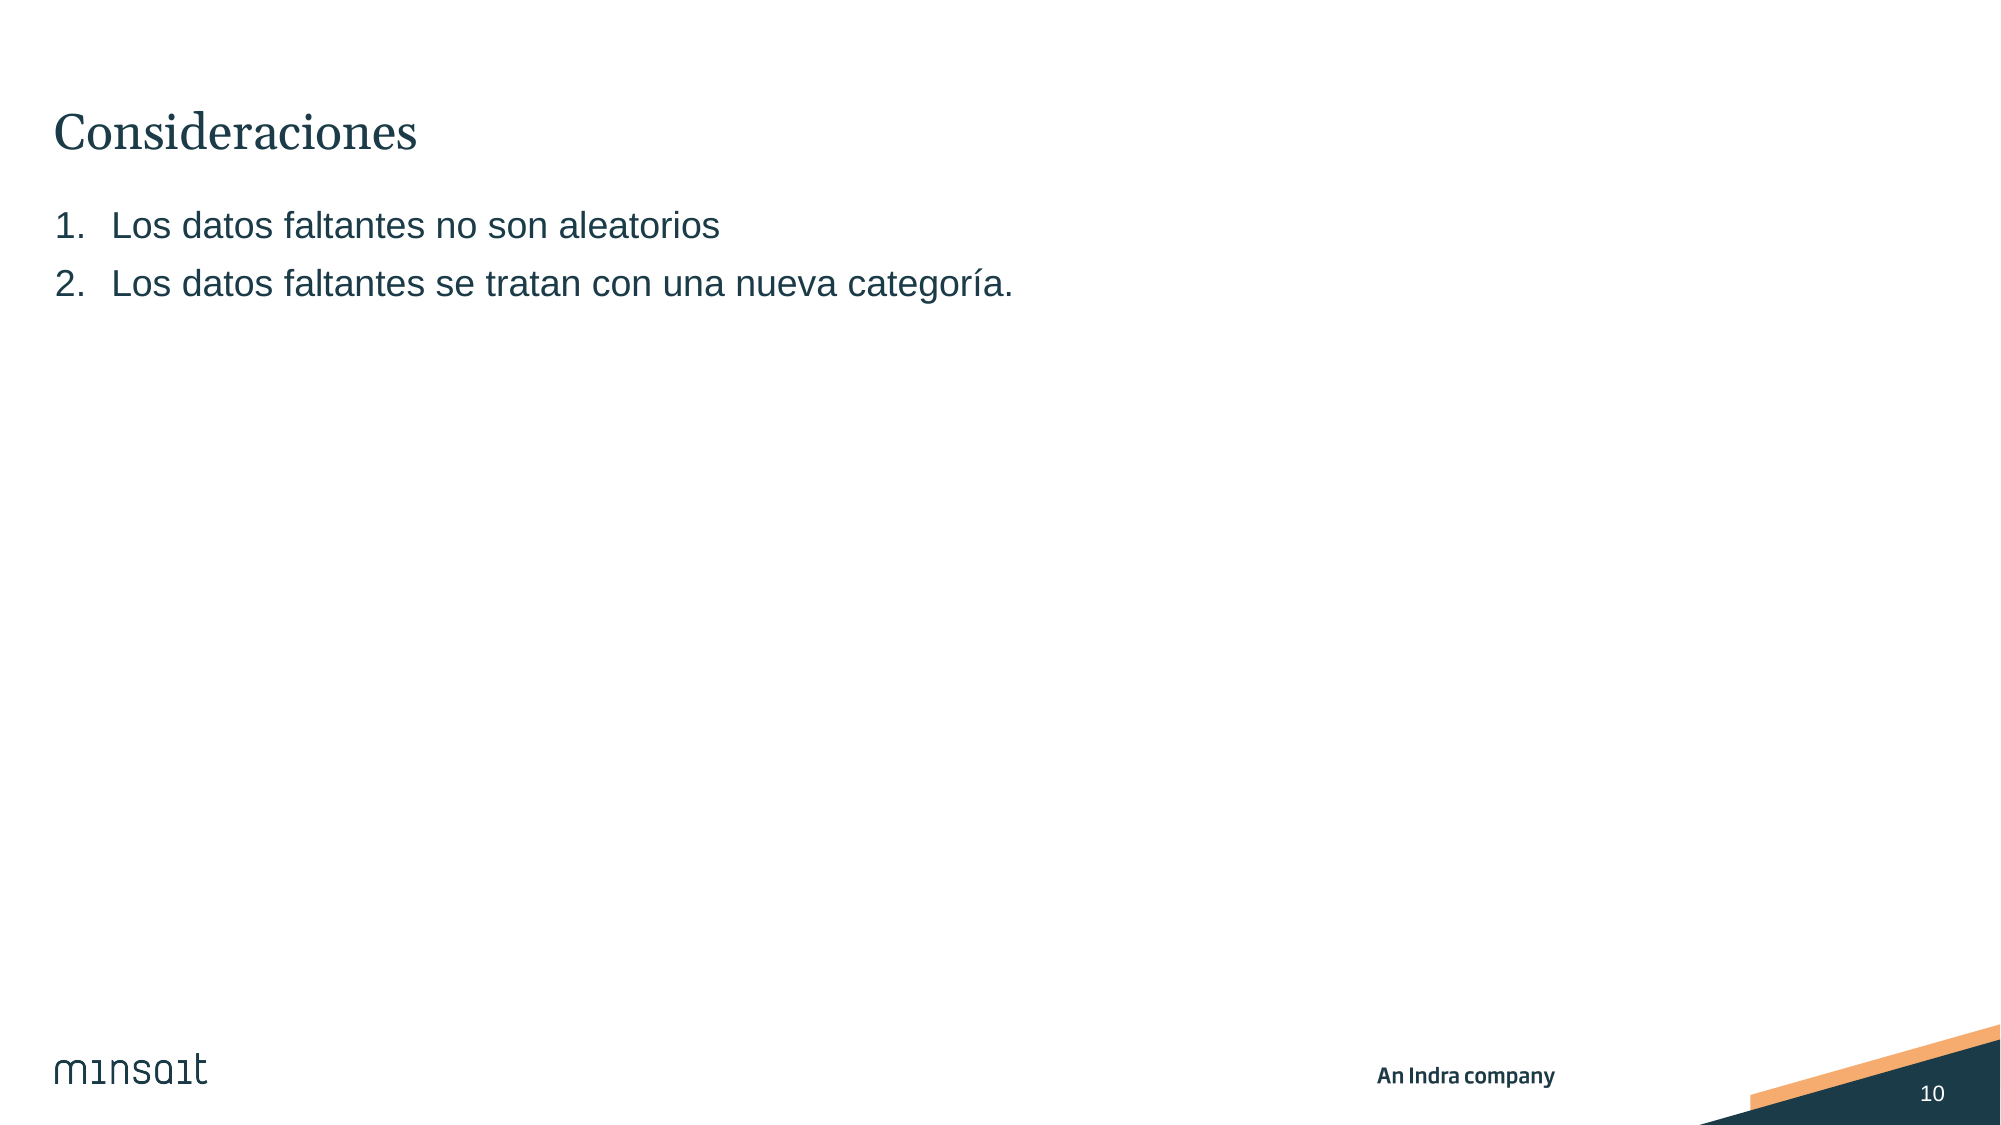

# Consideraciones
Los datos faltantes no son aleatorios
Los datos faltantes se tratan con una nueva categoría.